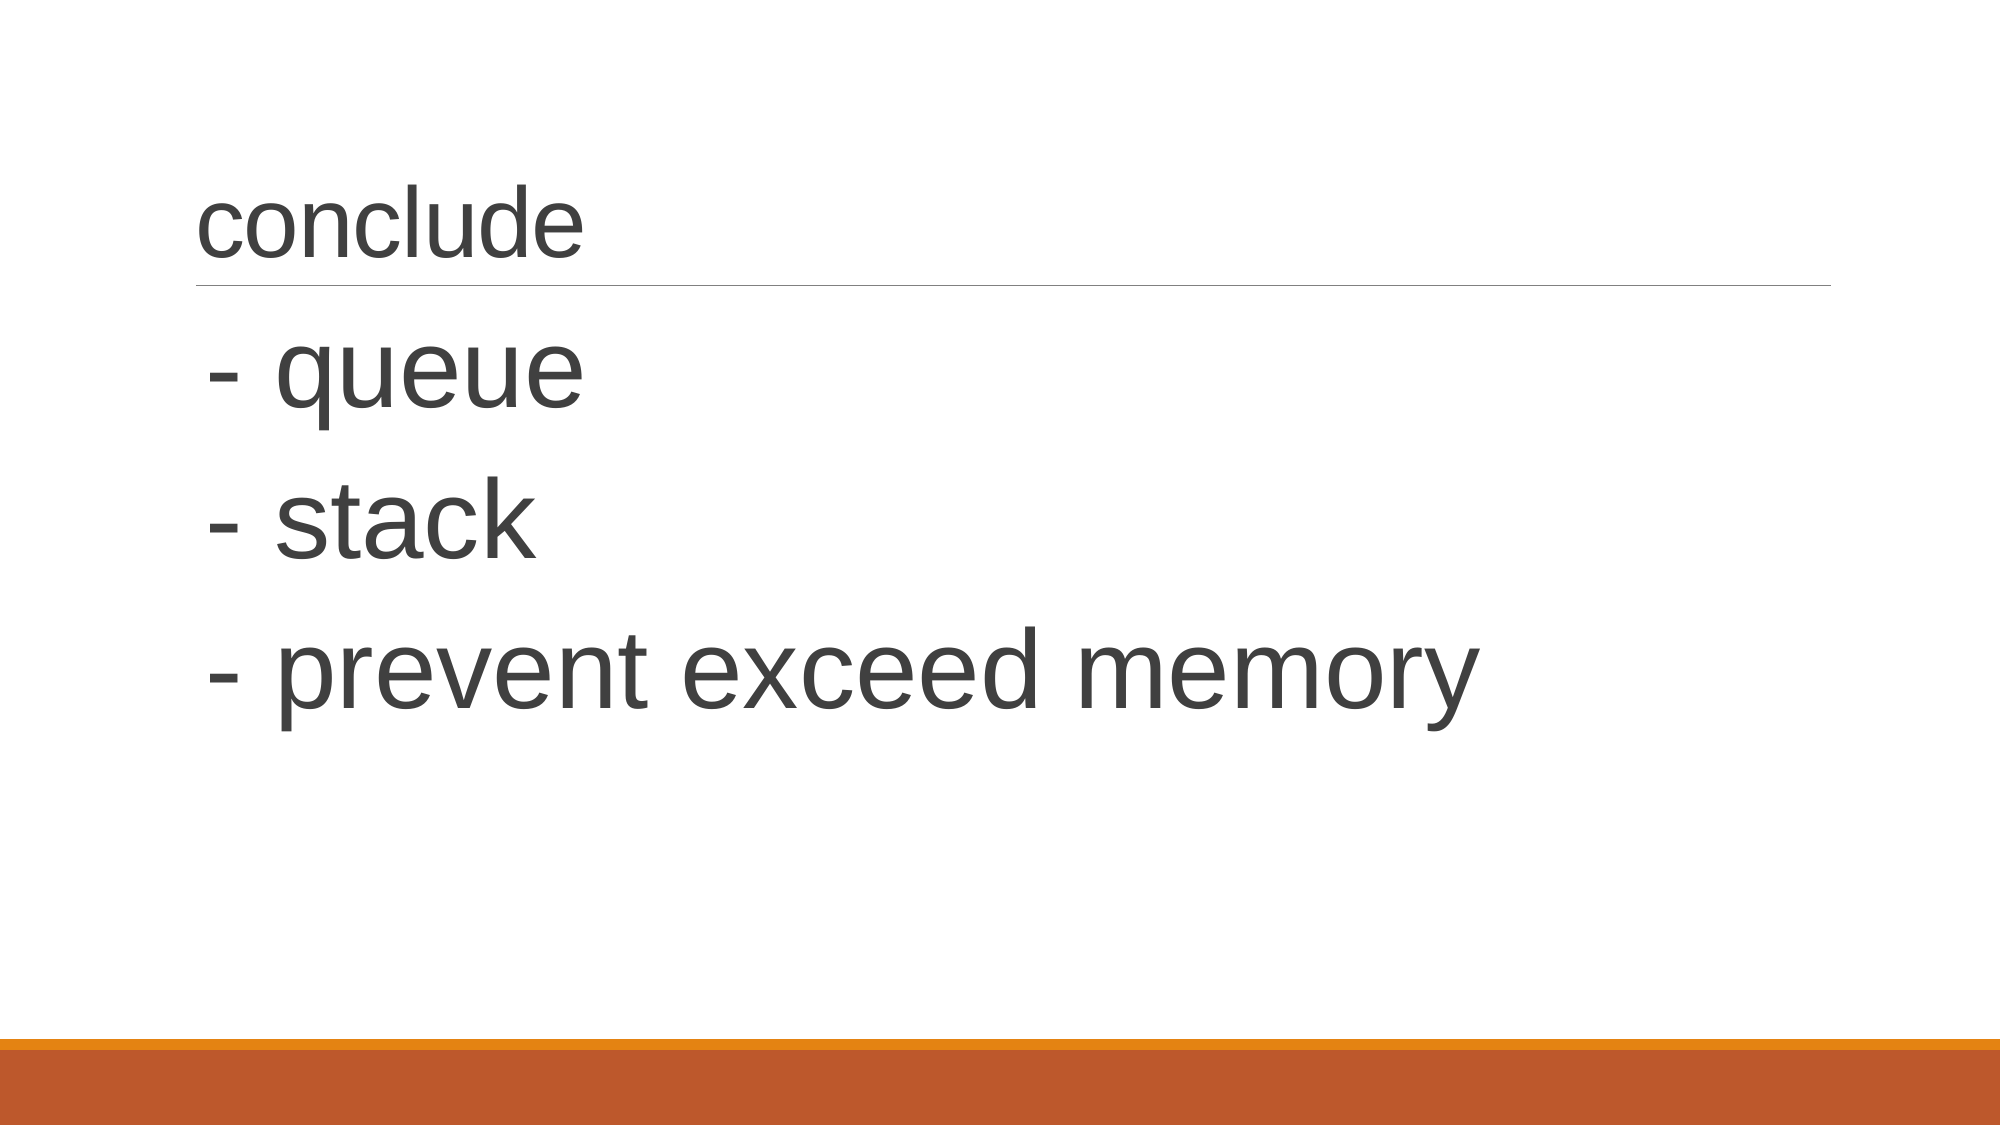

# conclude
- queue
- stack
- prevent exceed memory